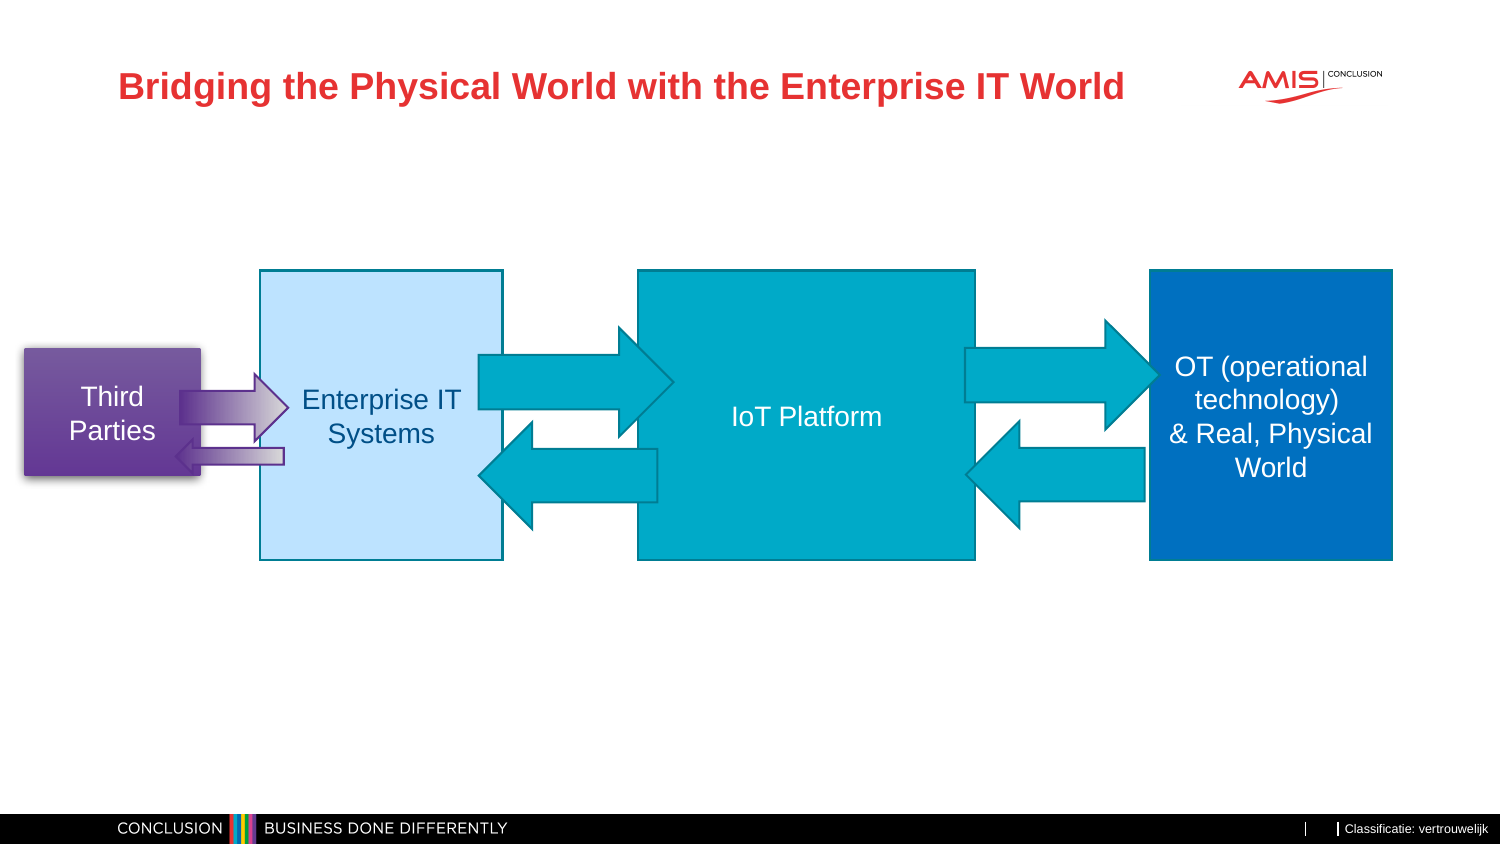

# Bridging the Physical World with the Enterprise IT World
Enterprise IT Systems
IoT Platform
OT (operational technology)
& Real, Physical World

Third Parties